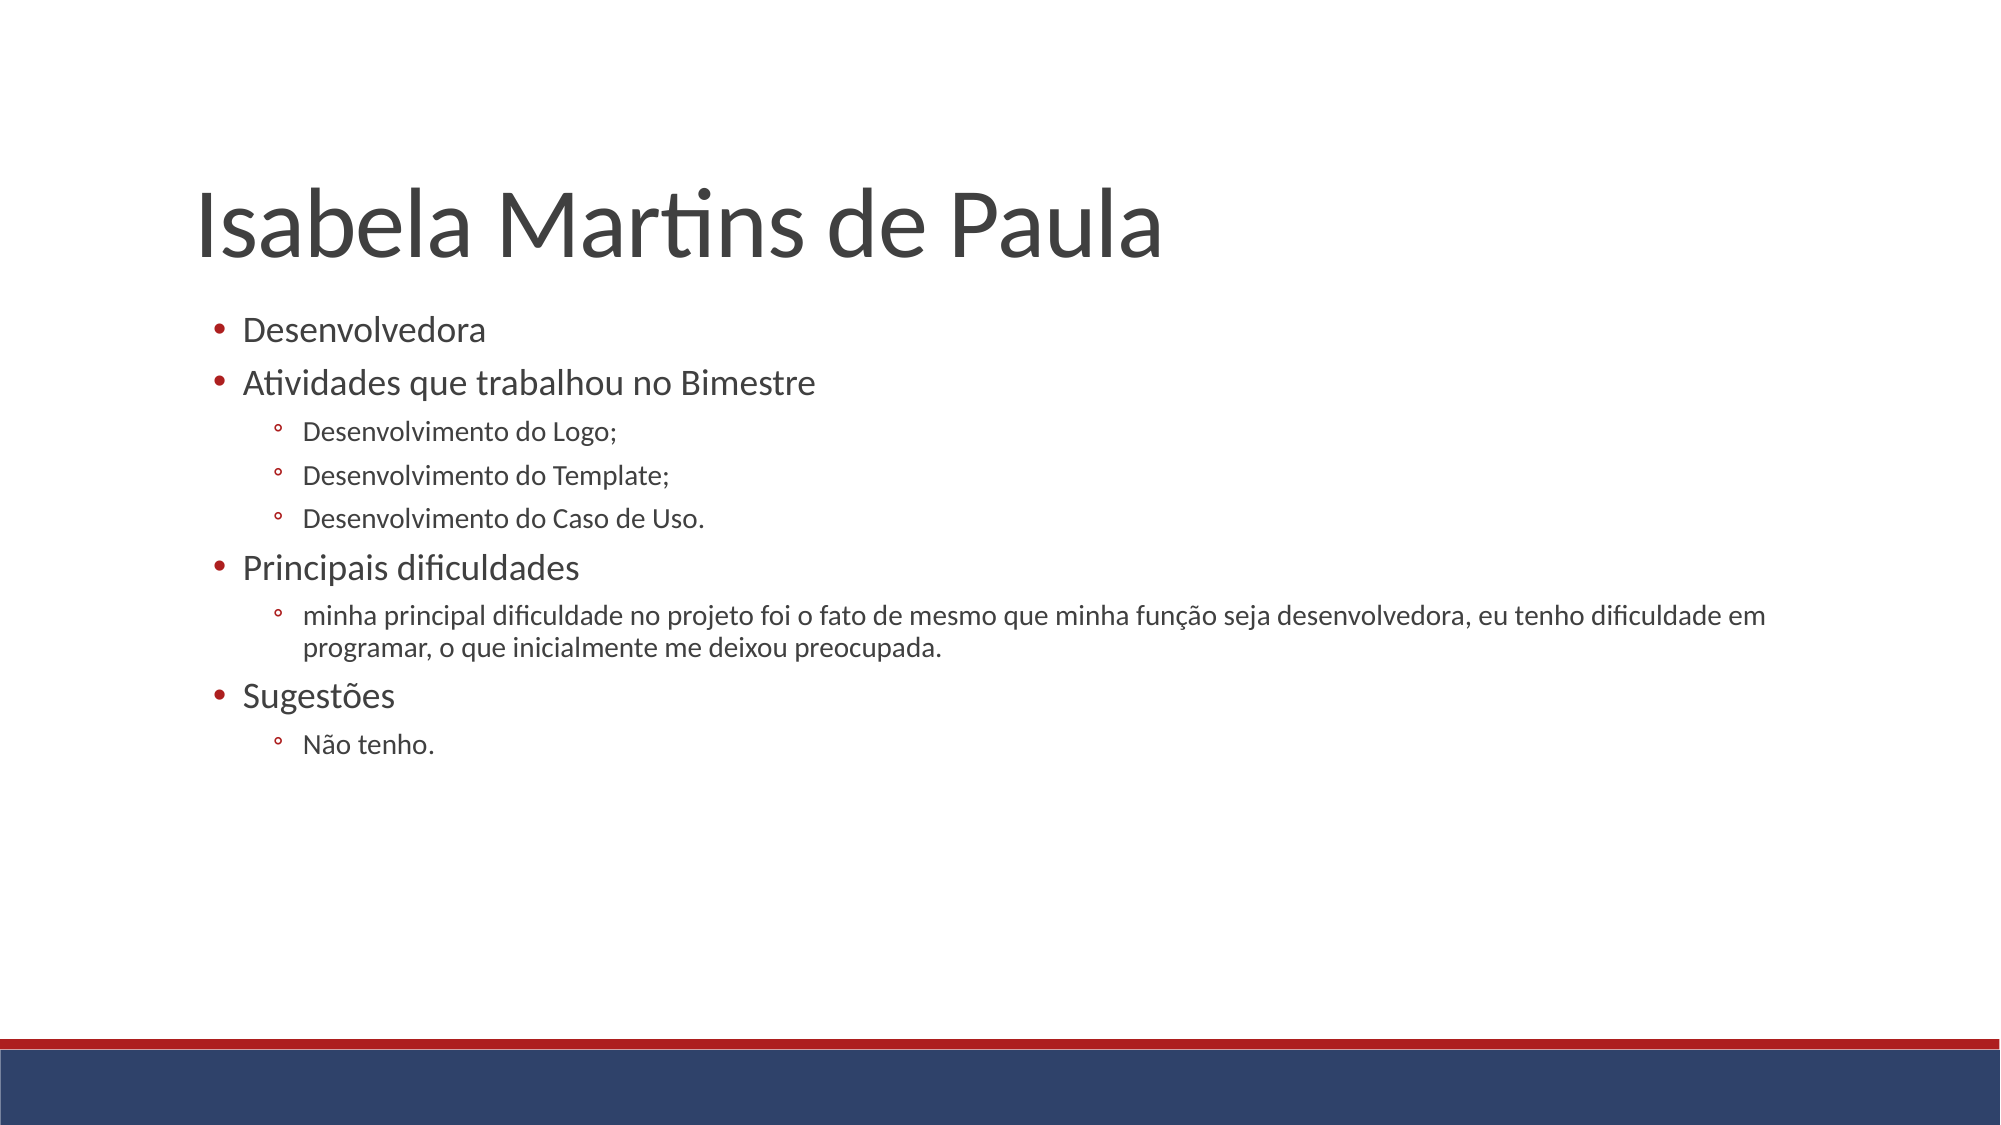

Isabela Martins de Paula
Desenvolvedora
Atividades que trabalhou no Bimestre
Desenvolvimento do Logo;
Desenvolvimento do Template;
Desenvolvimento do Caso de Uso.
Principais dificuldades
minha principal dificuldade no projeto foi o fato de mesmo que minha função seja desenvolvedora, eu tenho dificuldade em programar, o que inicialmente me deixou preocupada.
Sugestões
Não tenho.